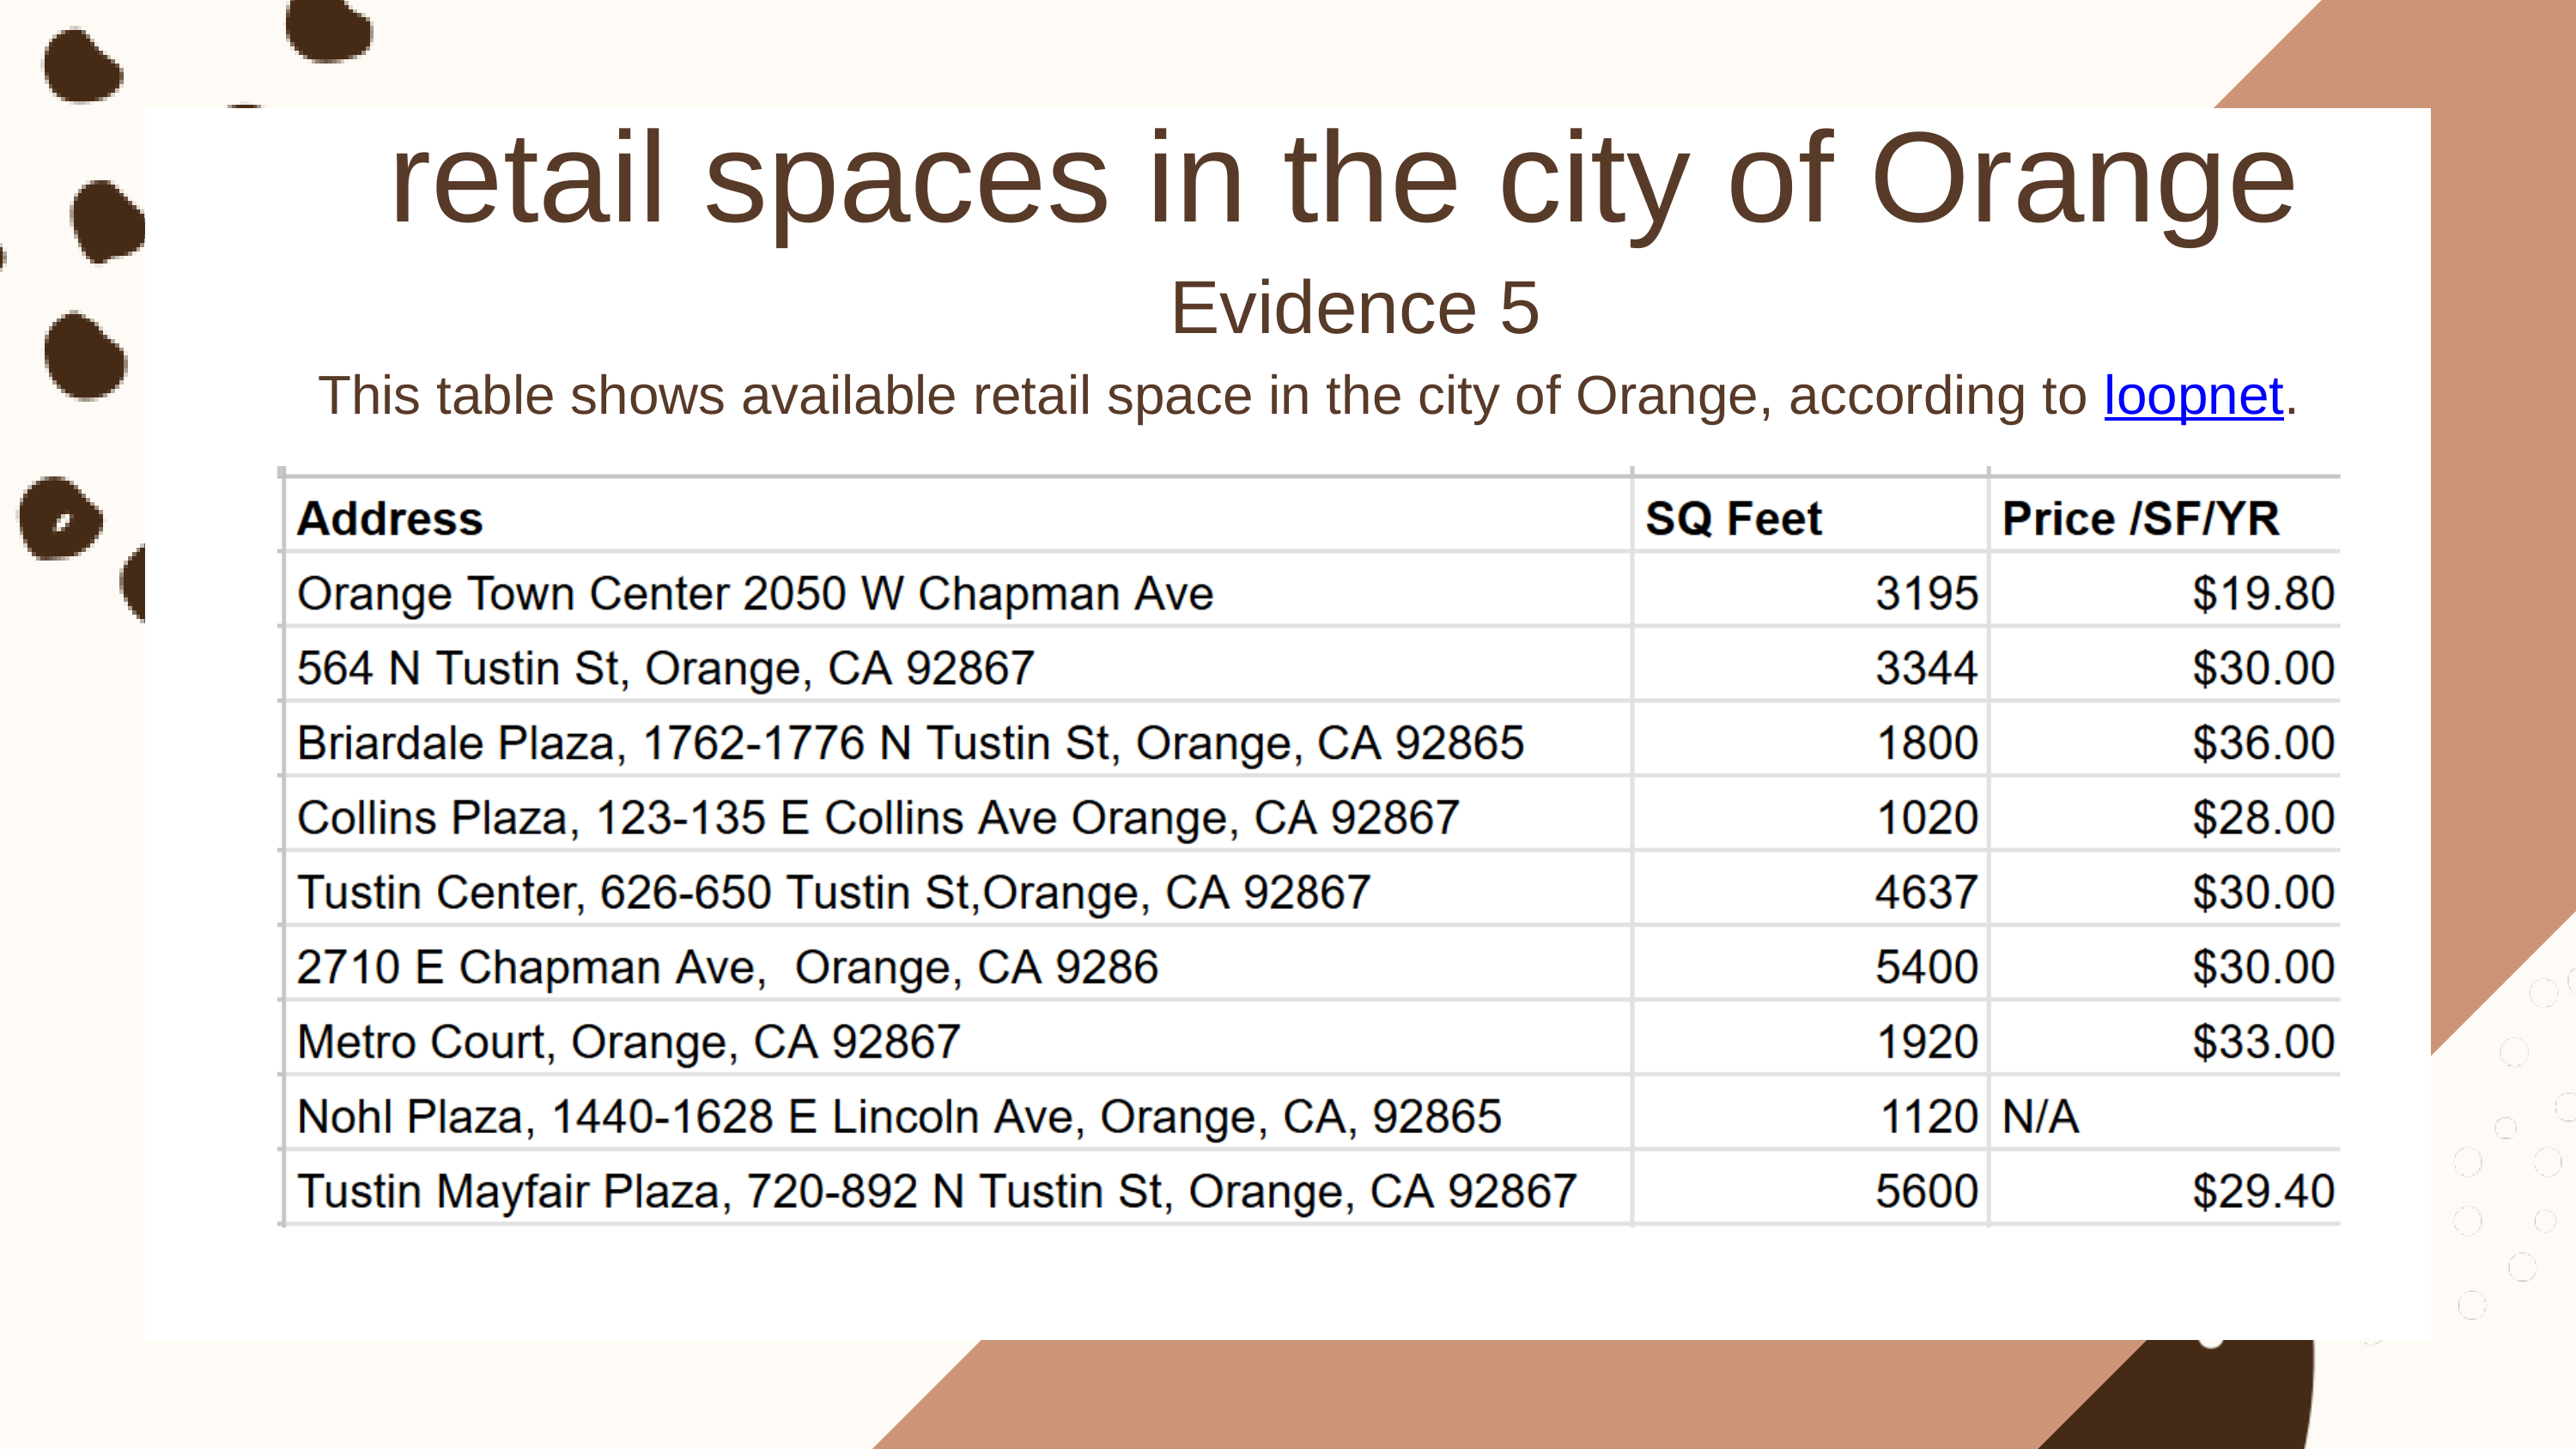

retail spaces in the city of Orange
 Evidence 5

This table shows available retail space in the city of Orange, according to loopnet.